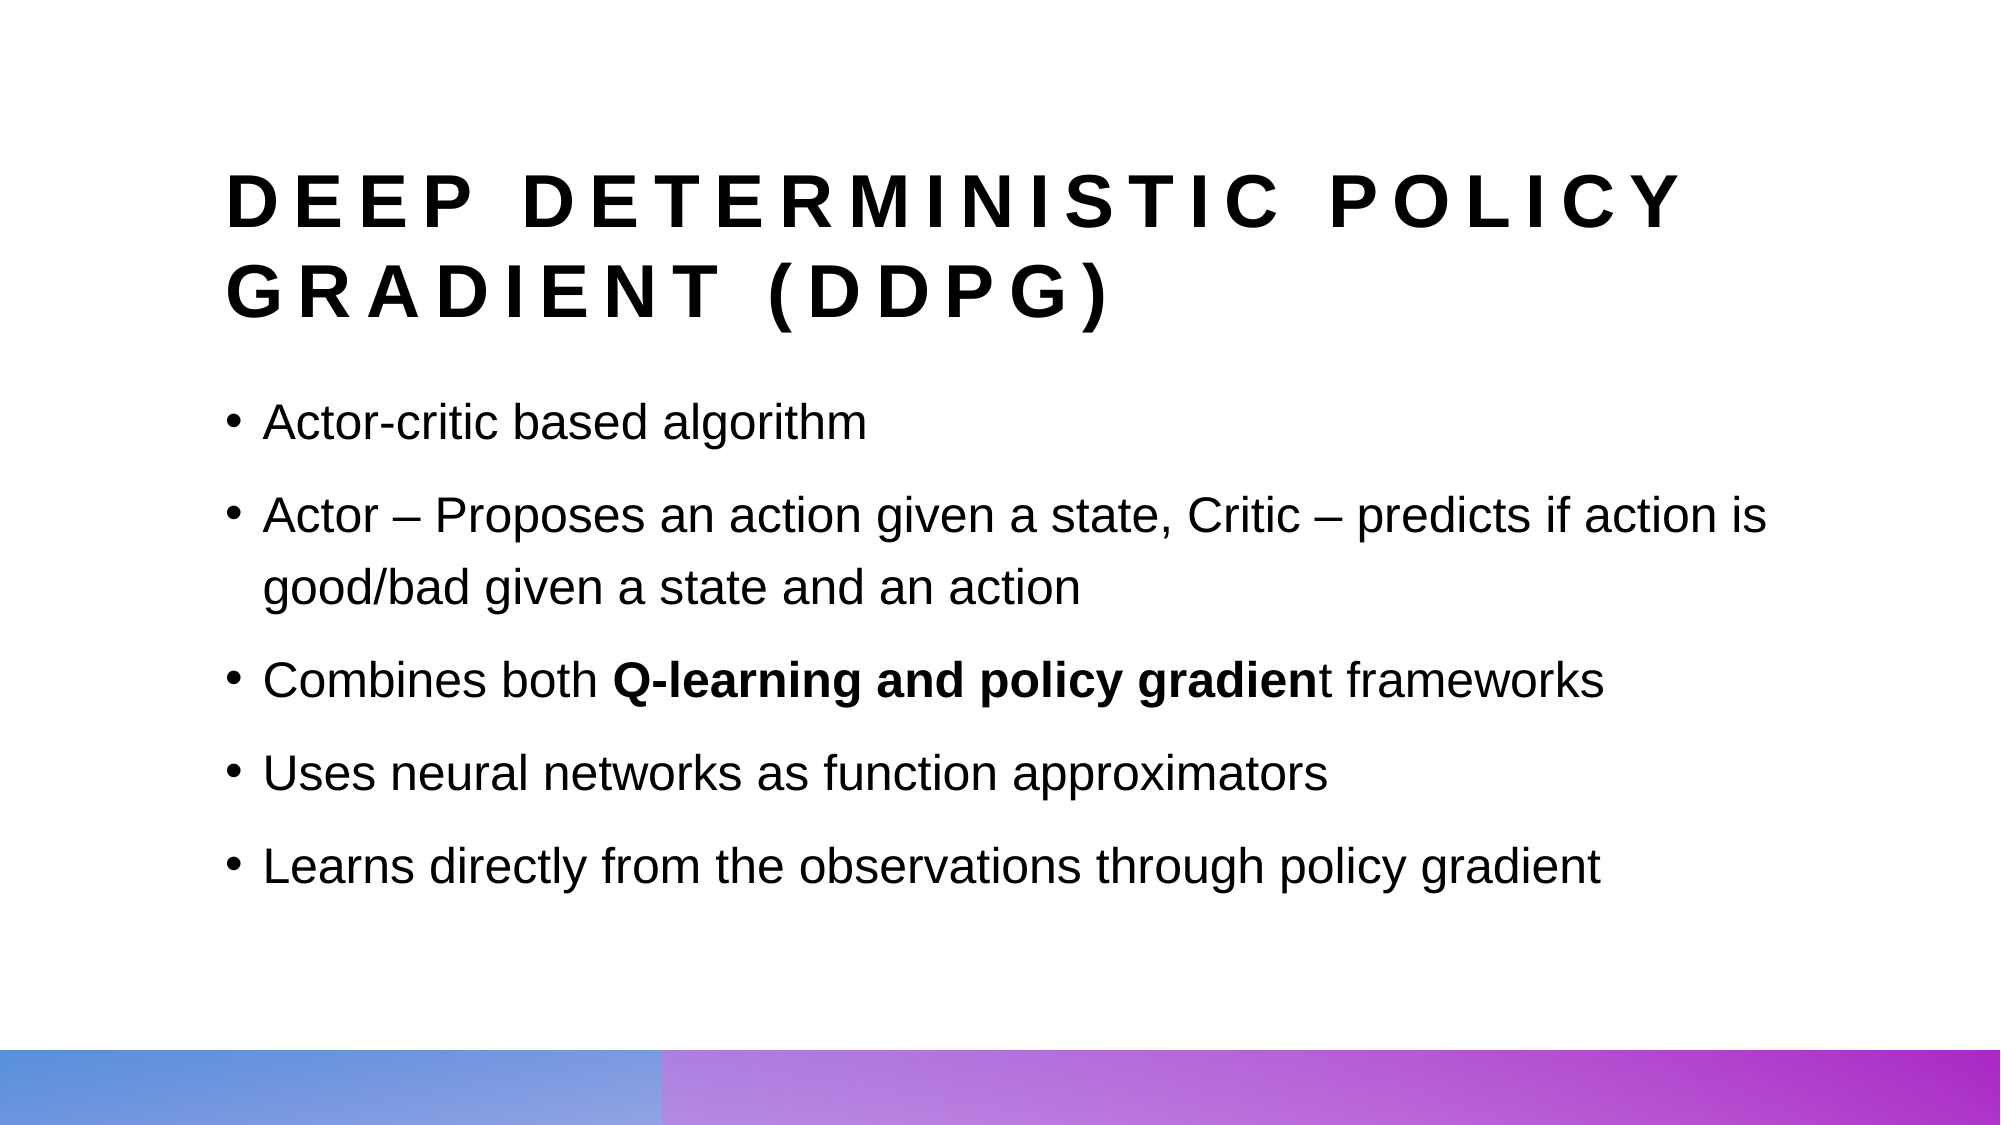

# Deep deterministic policy gradient (ddpg)
Actor-critic based algorithm
Actor – Proposes an action given a state, Critic – predicts if action is good/bad given a state and an action
Combines both Q-learning and policy gradient frameworks
Uses neural networks as function approximators
Learns directly from the observations through policy gradient